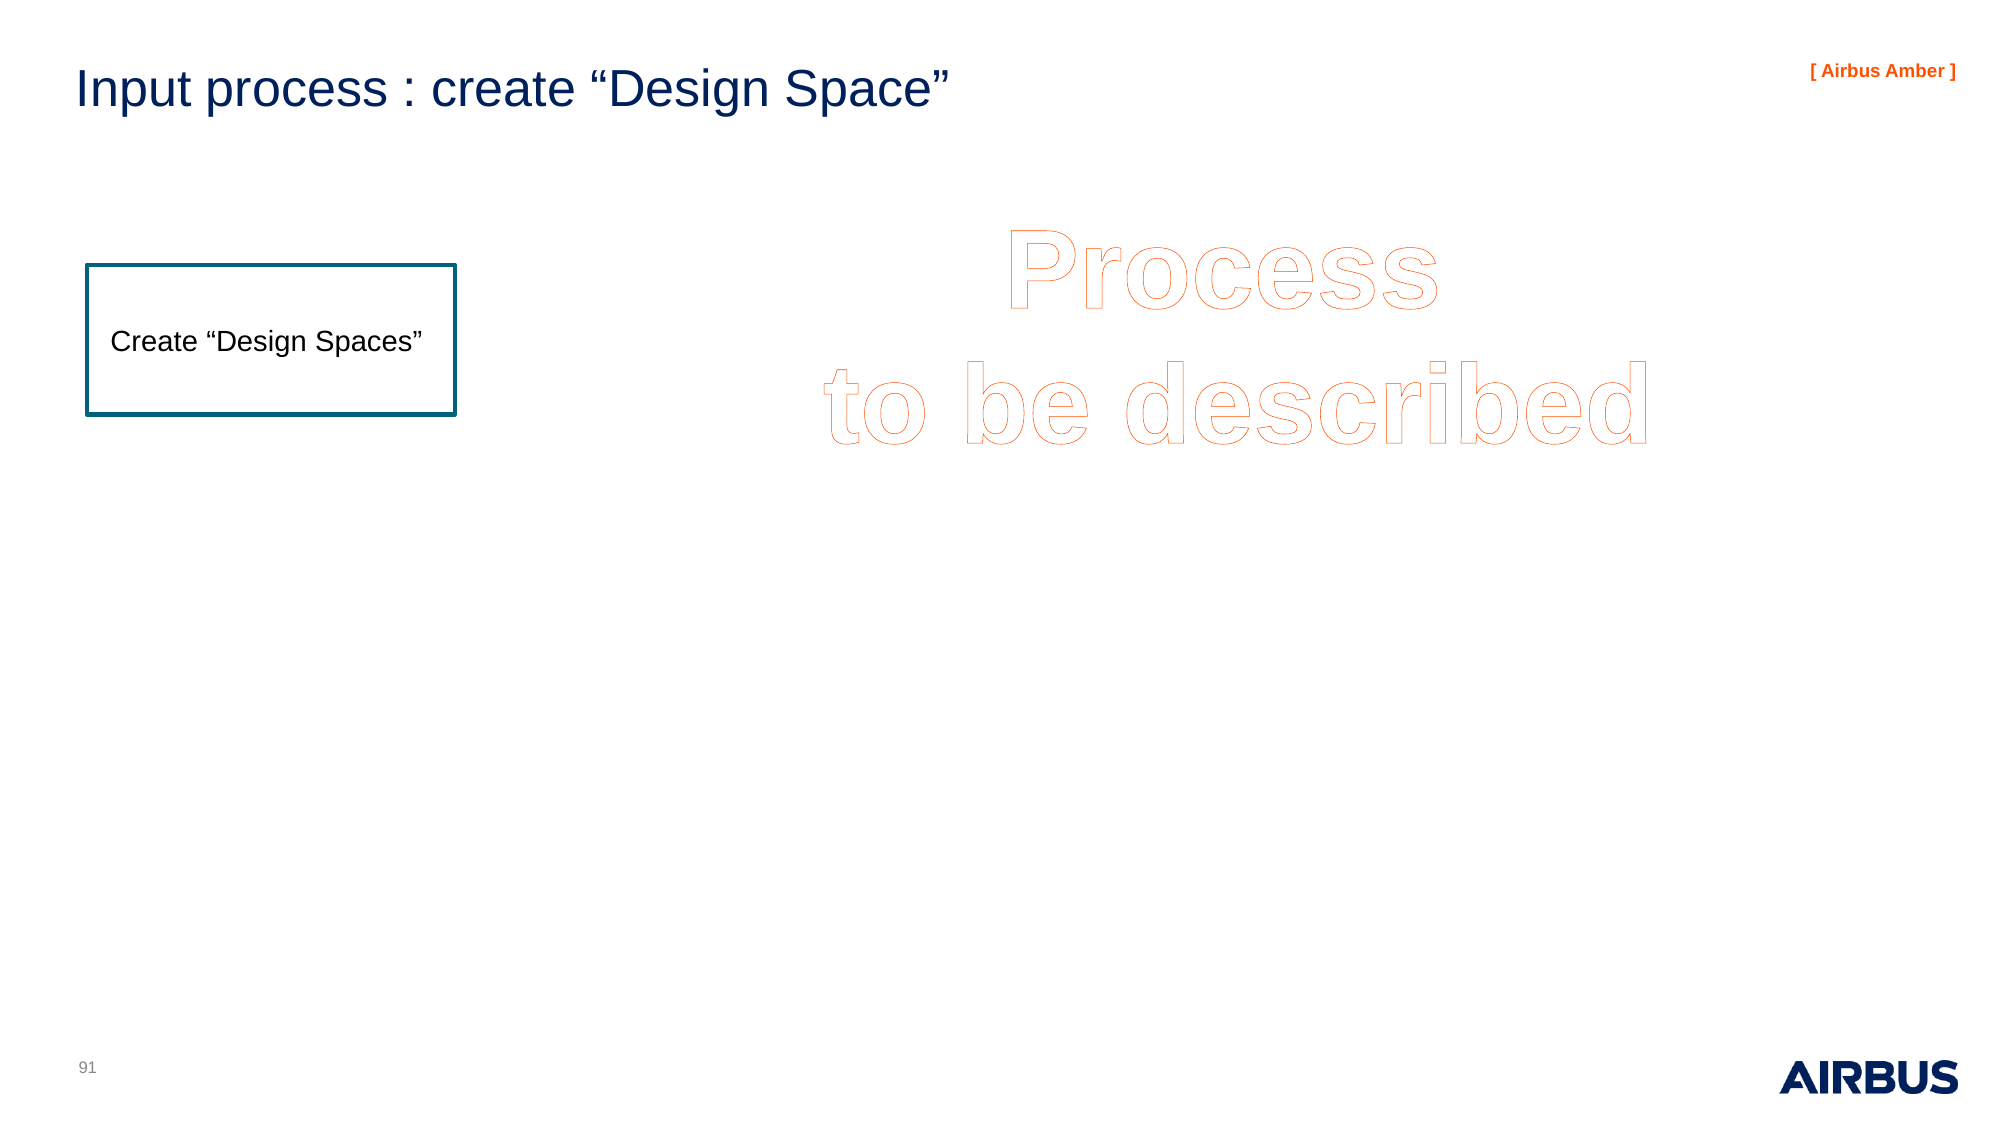

# Input process : create “Design Space”
Process
to be described

Create “Design Spaces”